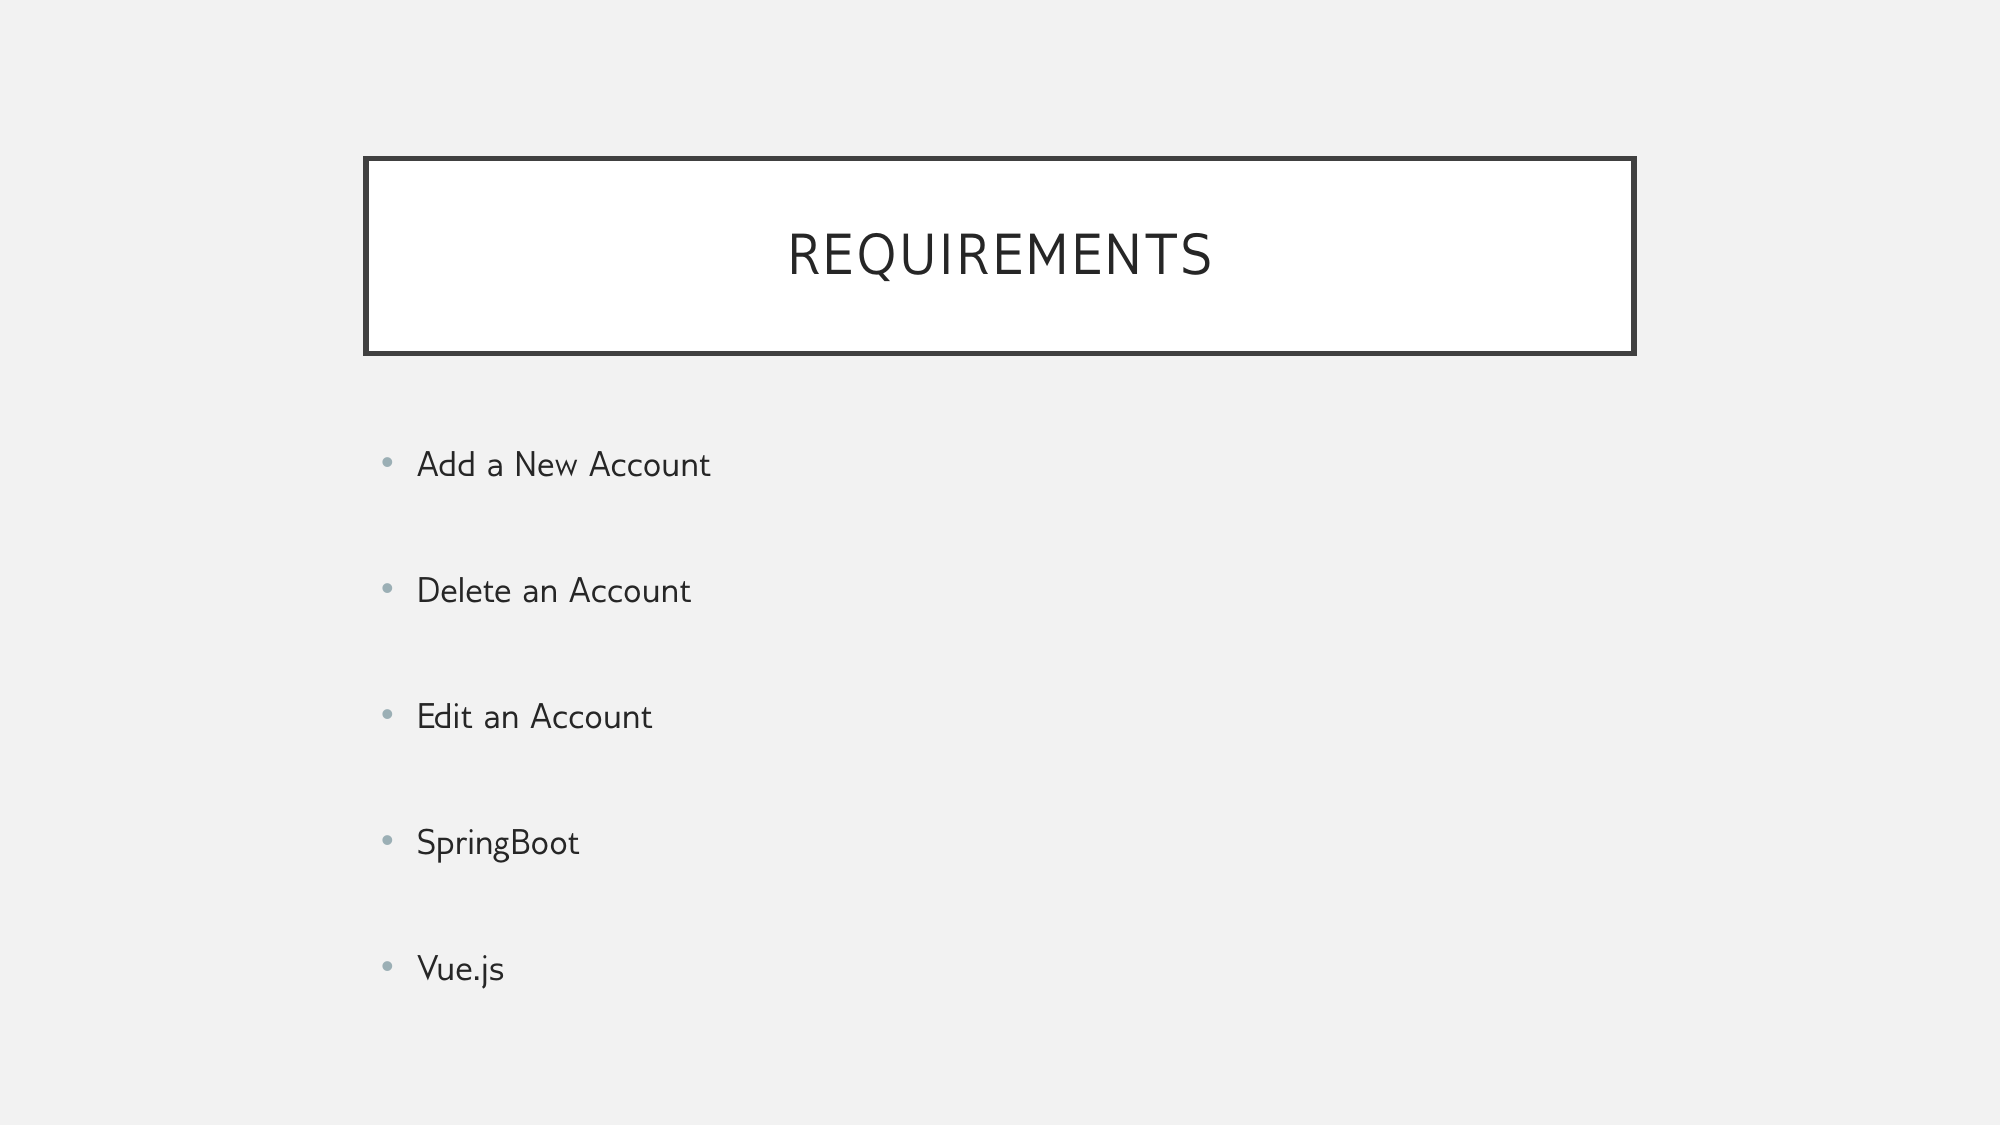

# Requirements
Add a New Account

Delete an Account

Edit an Account

SpringBoot

Vue.js